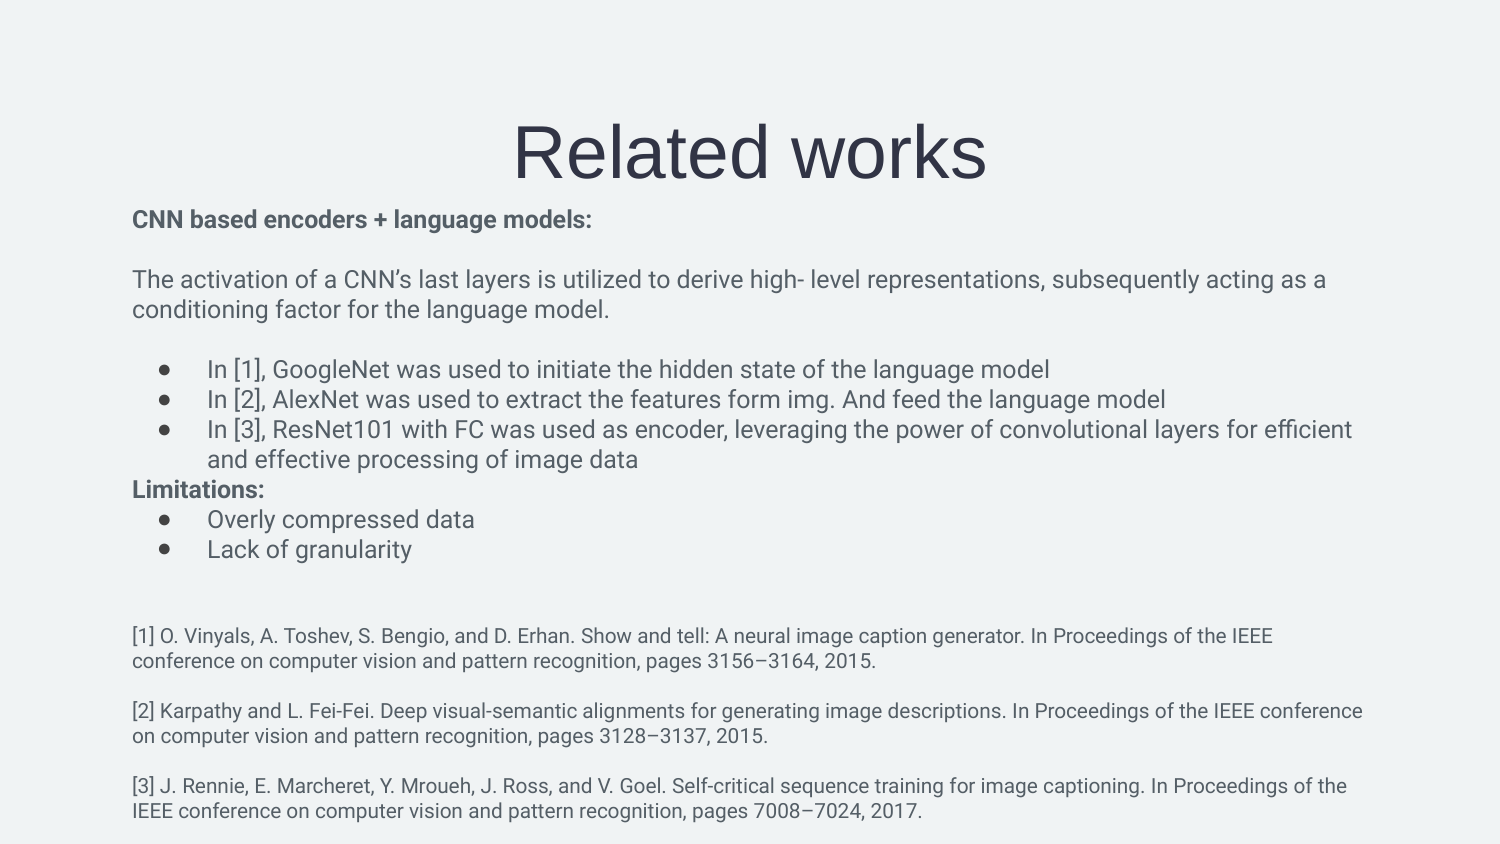

# Related works
CNN based encoders + language models:

The activation of a CNN’s last layers is utilized to derive high- level representations, subsequently acting as a conditioning factor for the language model.

In [1], GoogleNet was used to initiate the hidden state of the language model
In [2], AlexNet was used to extract the features form img. And feed the language model
In [3], ResNet101 with FC was used as encoder, leveraging the power of convolutional layers for efficient and effective processing of image data
Limitations:
Overly compressed data
Lack of granularity

[1] O. Vinyals, A. Toshev, S. Bengio, and D. Erhan. Show and tell: A neural image caption generator. In Proceedings of the IEEE conference on computer vision and pattern recognition, pages 3156–3164, 2015.

[2] Karpathy and L. Fei-Fei. Deep visual-semantic alignments for generating image descriptions. In Proceedings of the IEEE conference on computer vision and pattern recognition, pages 3128–3137, 2015.

[3] J. Rennie, E. Marcheret, Y. Mroueh, J. Ross, and V. Goel. Self-critical sequence training for image captioning. In Proceedings of the IEEE conference on computer vision and pattern recognition, pages 7008–7024, 2017.